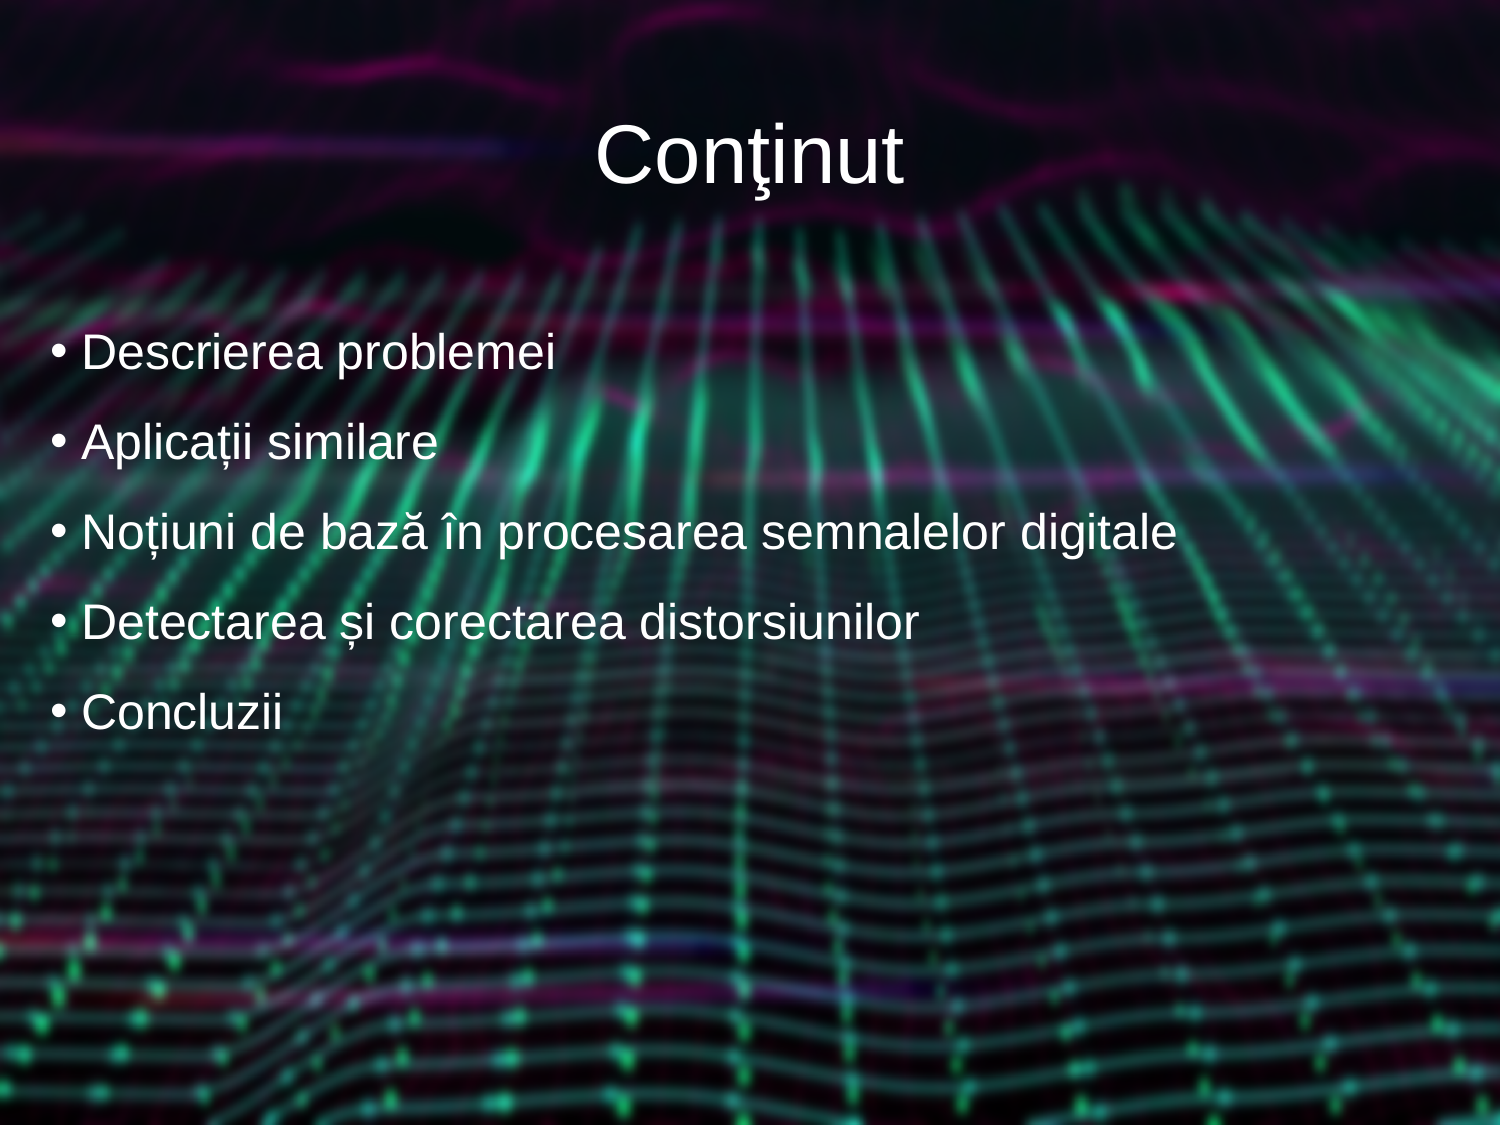

Conţinut

 Descrierea problemei
 Aplicații similare
 Noțiuni de bază în procesarea semnalelor digitale
 Detectarea și corectarea distorsiunilor
 Concluzii